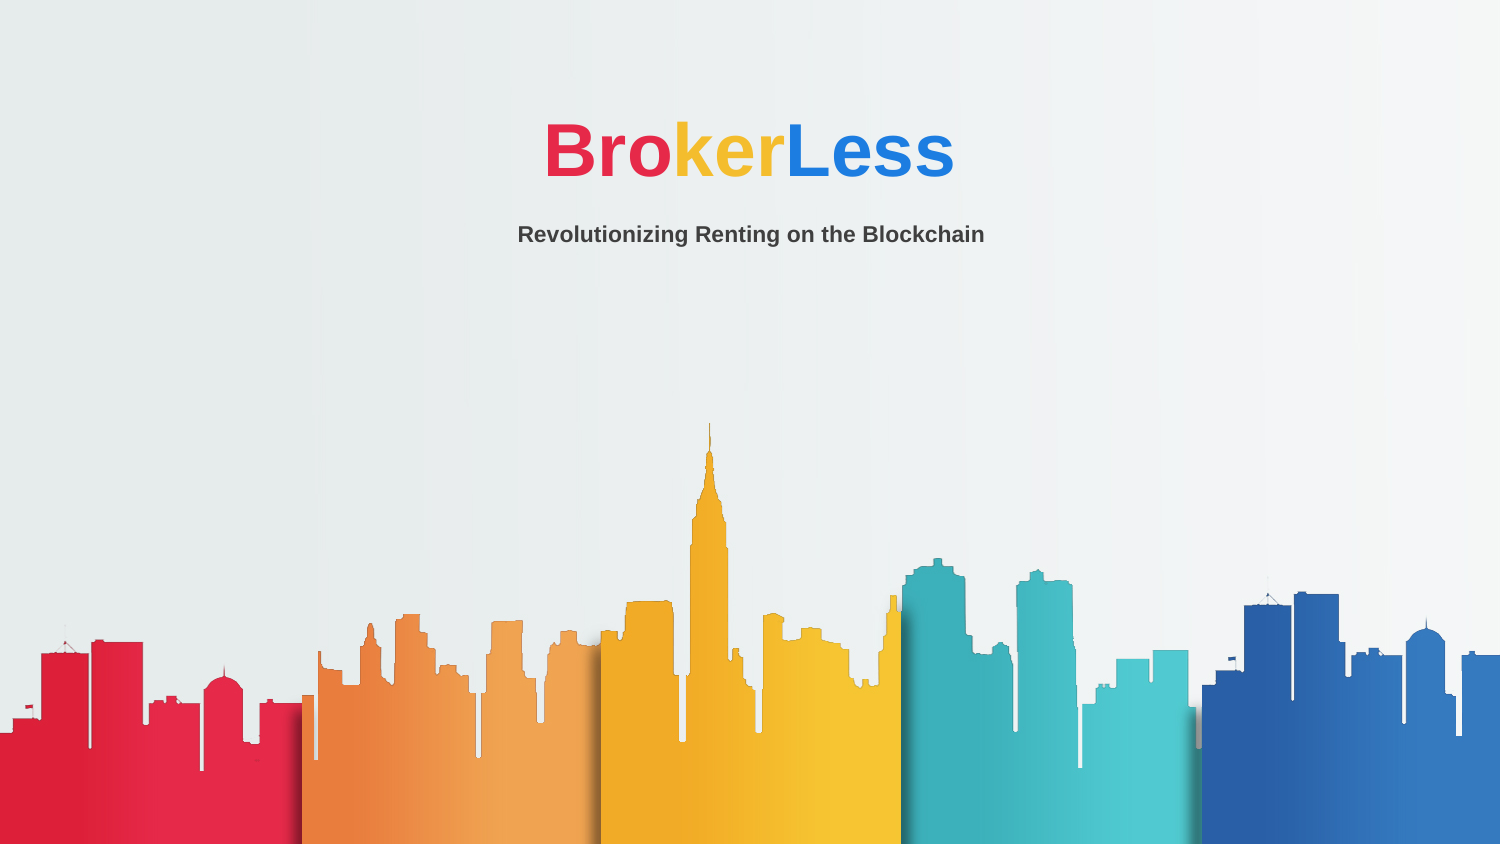

# BrokerLess
Revolutionizing Renting on the Blockchain